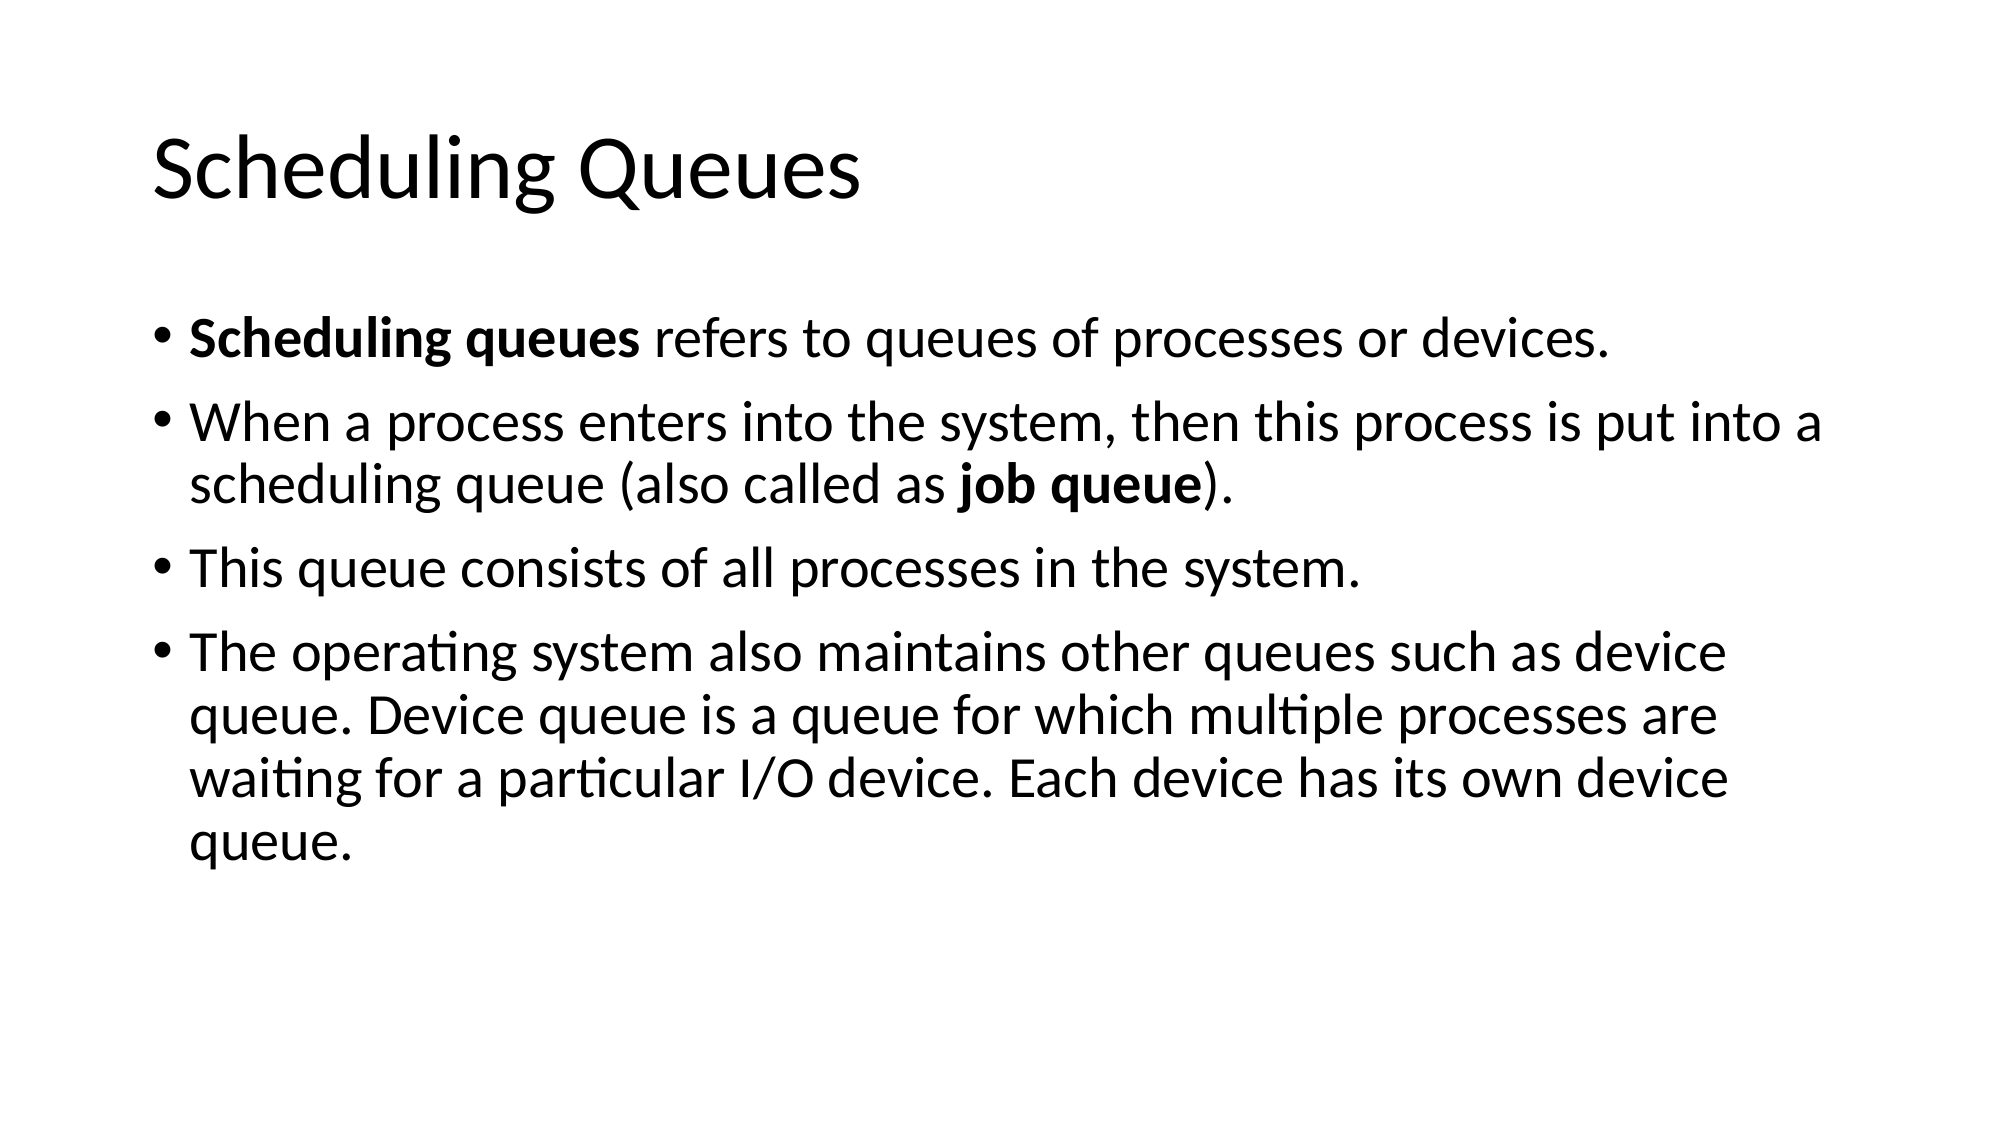

# Scheduling Queues
Scheduling queues refers to queues of processes or devices.
When a process enters into the system, then this process is put into a scheduling queue (also called as job queue).
This queue consists of all processes in the system.
The operating system also maintains other queues such as device queue. Device queue is a queue for which multiple processes are waiting for a particular I/O device. Each device has its own device queue.